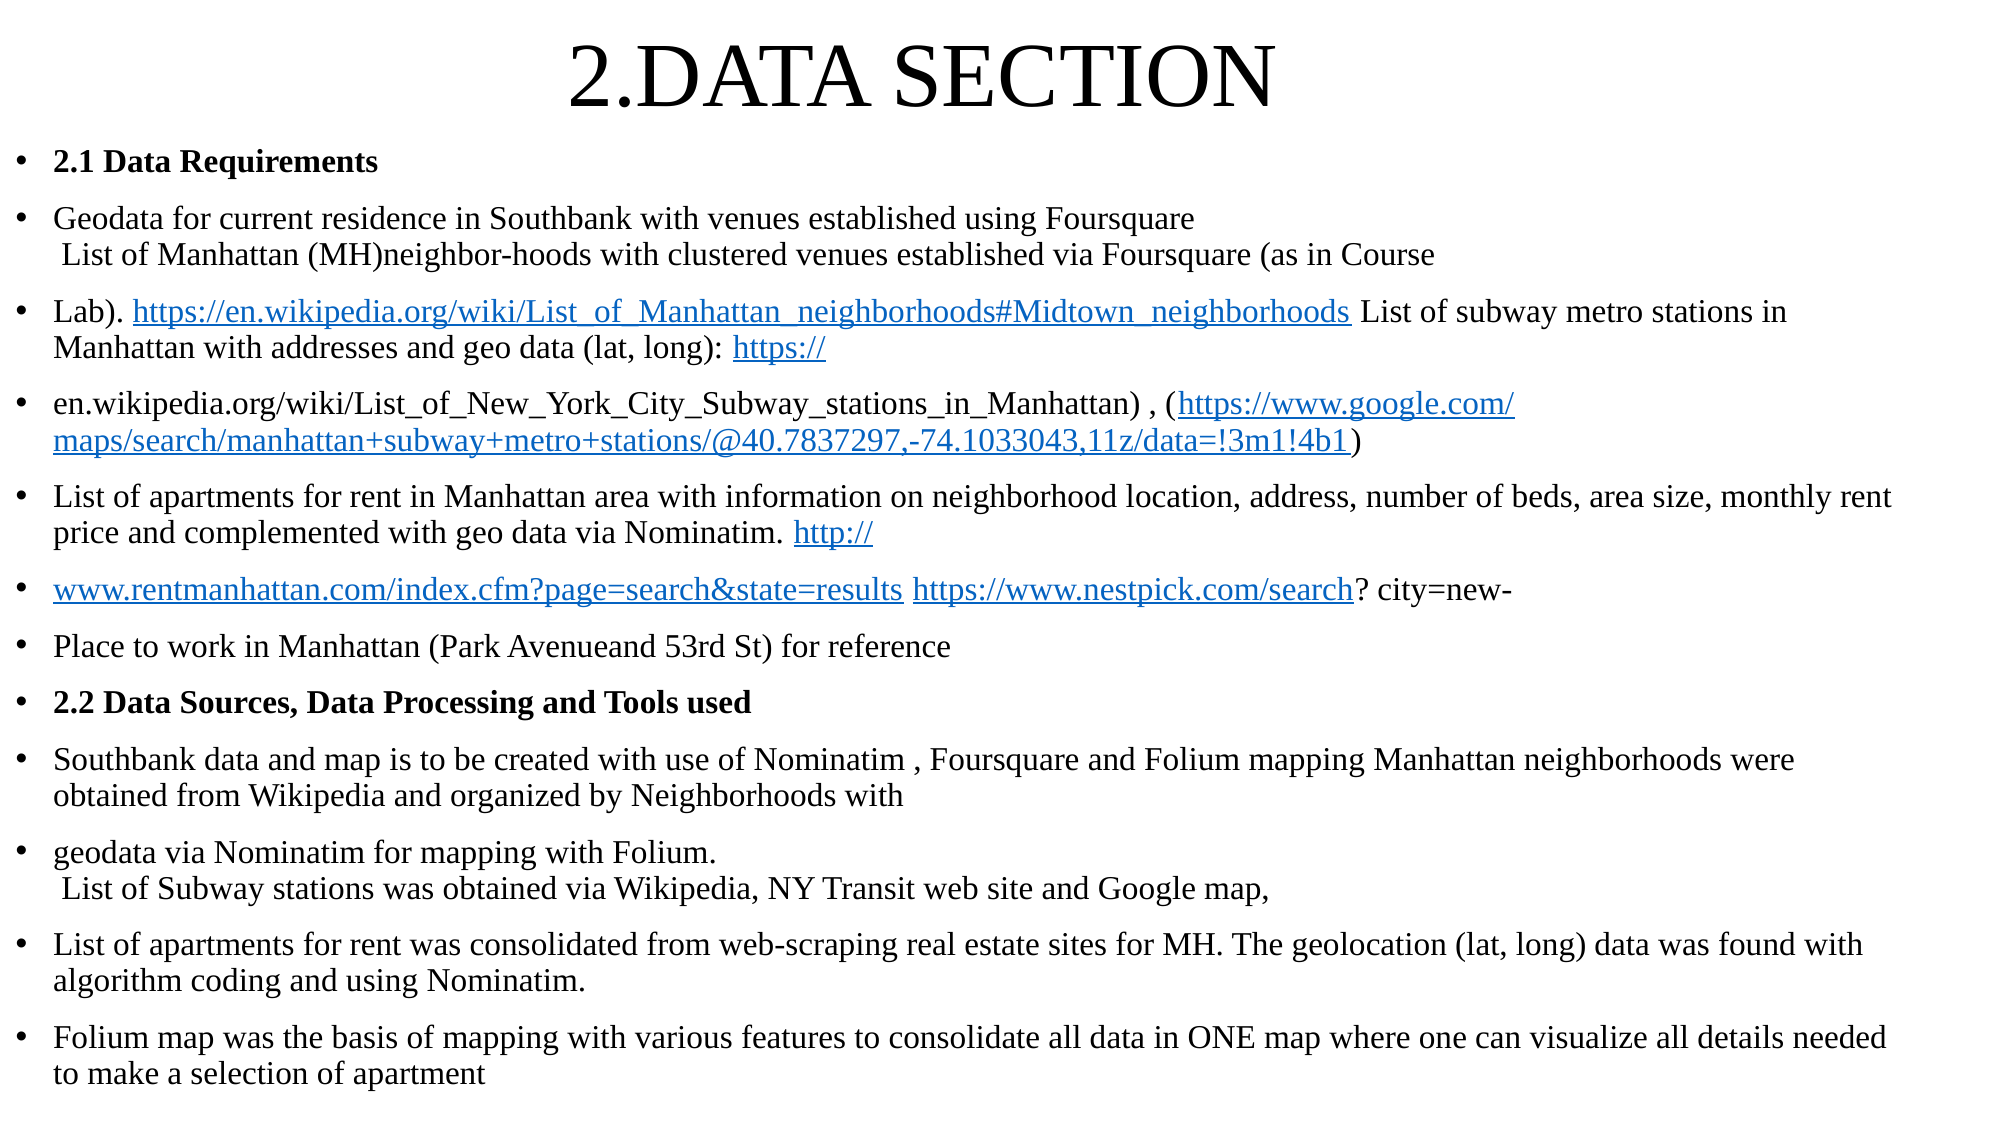

# 2.DATA SECTION

2.1 Data Requirements
Geodata for current residence in Southbank with venues established using Foursquare
 List of Manhattan (MH)neighbor-hoods with clustered venues established via Foursquare (as in Course
Lab). https://en.wikipedia.org/wiki/List_of_Manhattan_neighborhoods#Midtown_neighborhoods List of subway metro stations in Manhattan with addresses and geo data (lat, long): https://
en.wikipedia.org/wiki/List_of_New_York_City_Subway_stations_in_Manhattan) , (https://www.google.com/ maps/search/manhattan+subway+metro+stations/@40.7837297,-74.1033043,11z/data=!3m1!4b1)
List of apartments for rent in Manhattan area with information on neighborhood location, address, number of beds, area size, monthly rent price and complemented with geo data via Nominatim. http://
www.rentmanhattan.com/index.cfm?page=search&state=results https://www.nestpick.com/search? city=new-
Place to work in Manhattan (Park Avenueand 53rd St) for reference
2.2 Data Sources, Data Processing and Tools used
Southbank data and map is to be created with use of Nominatim , Foursquare and Folium mapping Manhattan neighborhoods were obtained from Wikipedia and organized by Neighborhoods with
geodata via Nominatim for mapping with Folium.
 List of Subway stations was obtained via Wikipedia, NY Transit web site and Google map,
List of apartments for rent was consolidated from web-scraping real estate sites for MH. The geolocation (lat, long) data was found with algorithm coding and using Nominatim.
Folium map was the basis of mapping with various features to consolidate all data in ONE map where one can visualize all details needed to make a selection of apartment